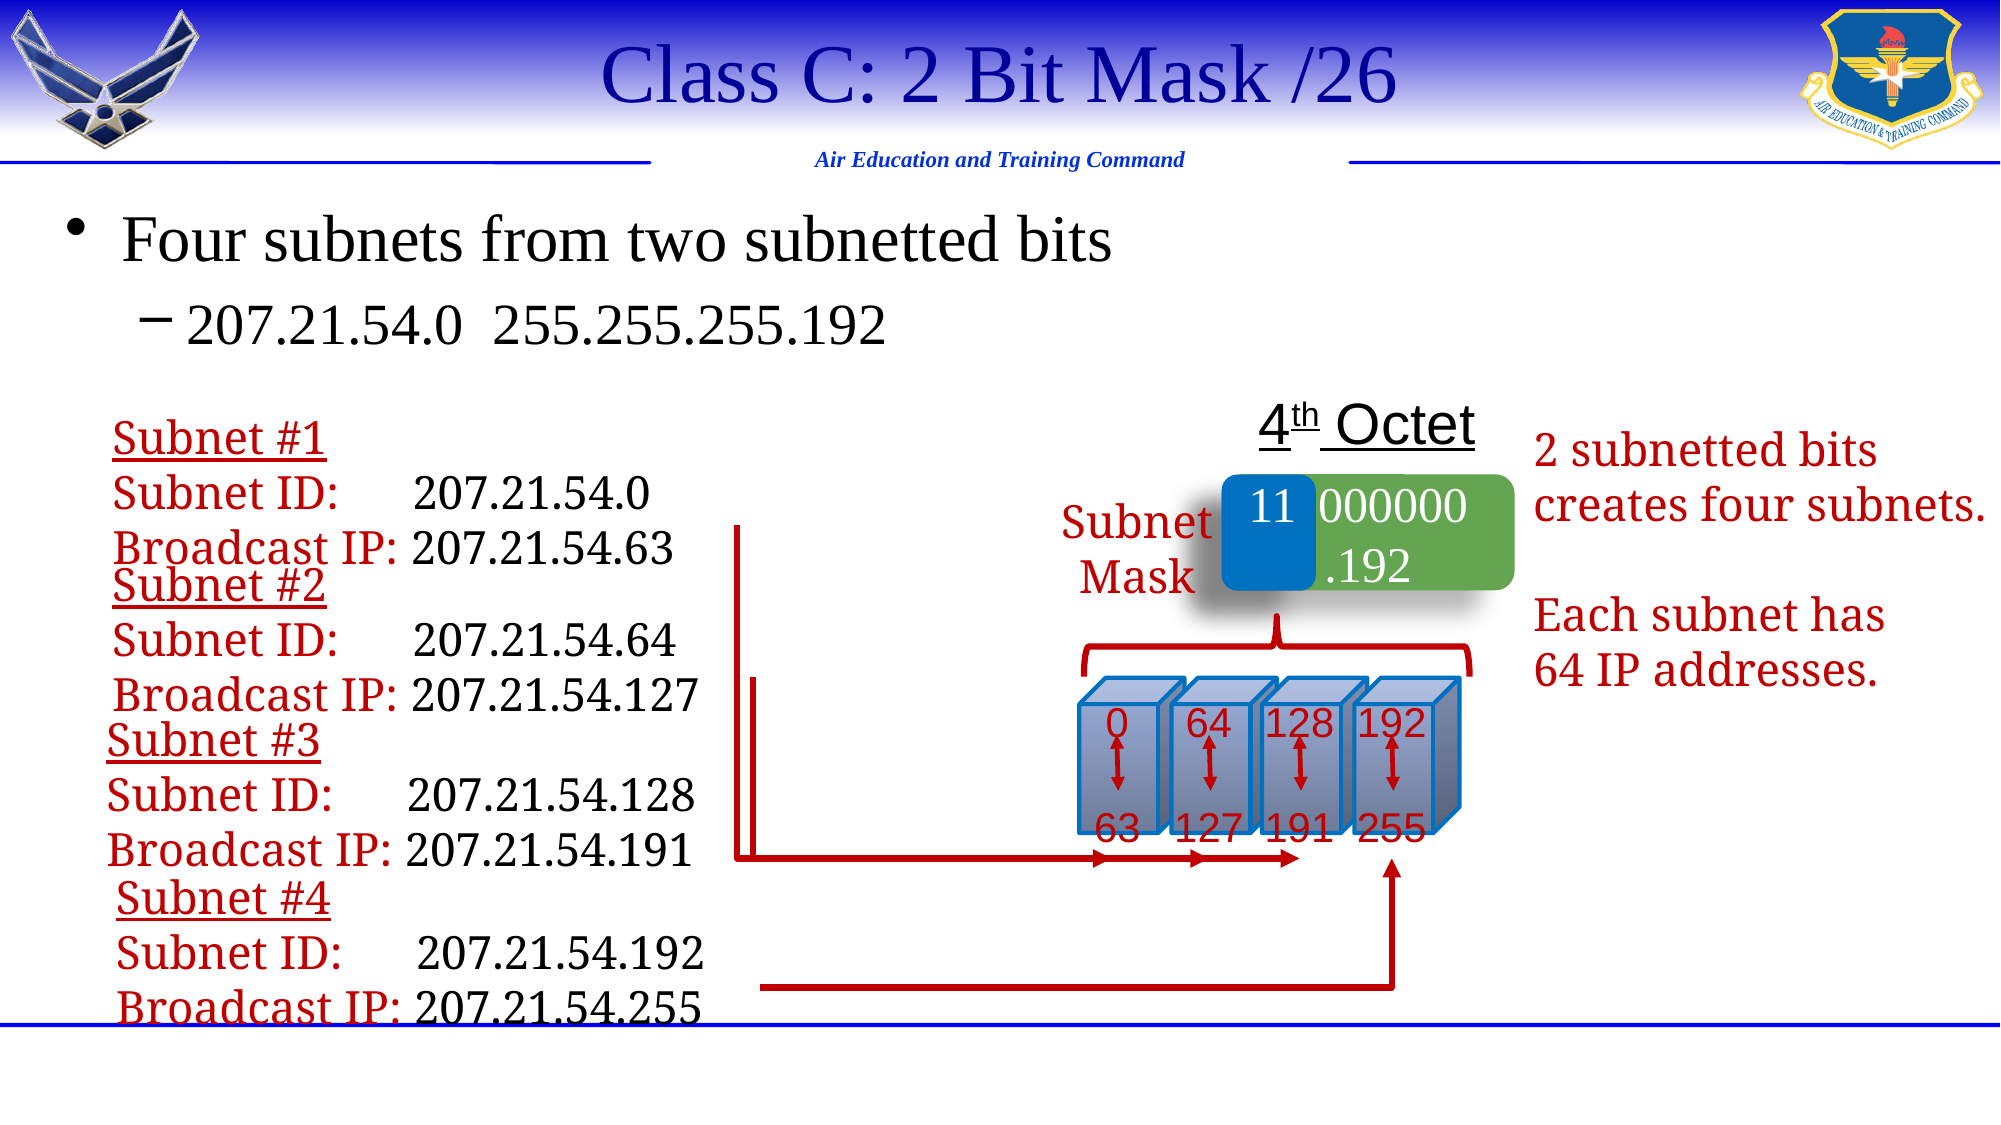

# Class C: 2 Bit Mask /26
Four subnets from two subnetted bits
207.21.54.0  255.255.255.192

4th Octet
Subnet #1
Subnet ID: 	207.21.54.0
Broadcast IP: 207.21.54.63
2 subnetted bits
creates four subnets.

Each subnet has
64 IP addresses.

10000000
.192
11

Subnet
Mask
Subnet #2
Subnet ID: 	207.21.54.64
Broadcast IP: 207.21.54.127

  0

 63

 64

127

128

191

192

255
Subnet #3
Subnet ID: 	207.21.54.128
Broadcast IP: 207.21.54.191
Subnet #4
Subnet ID: 	207.21.54.192
Broadcast IP: 207.21.54.255